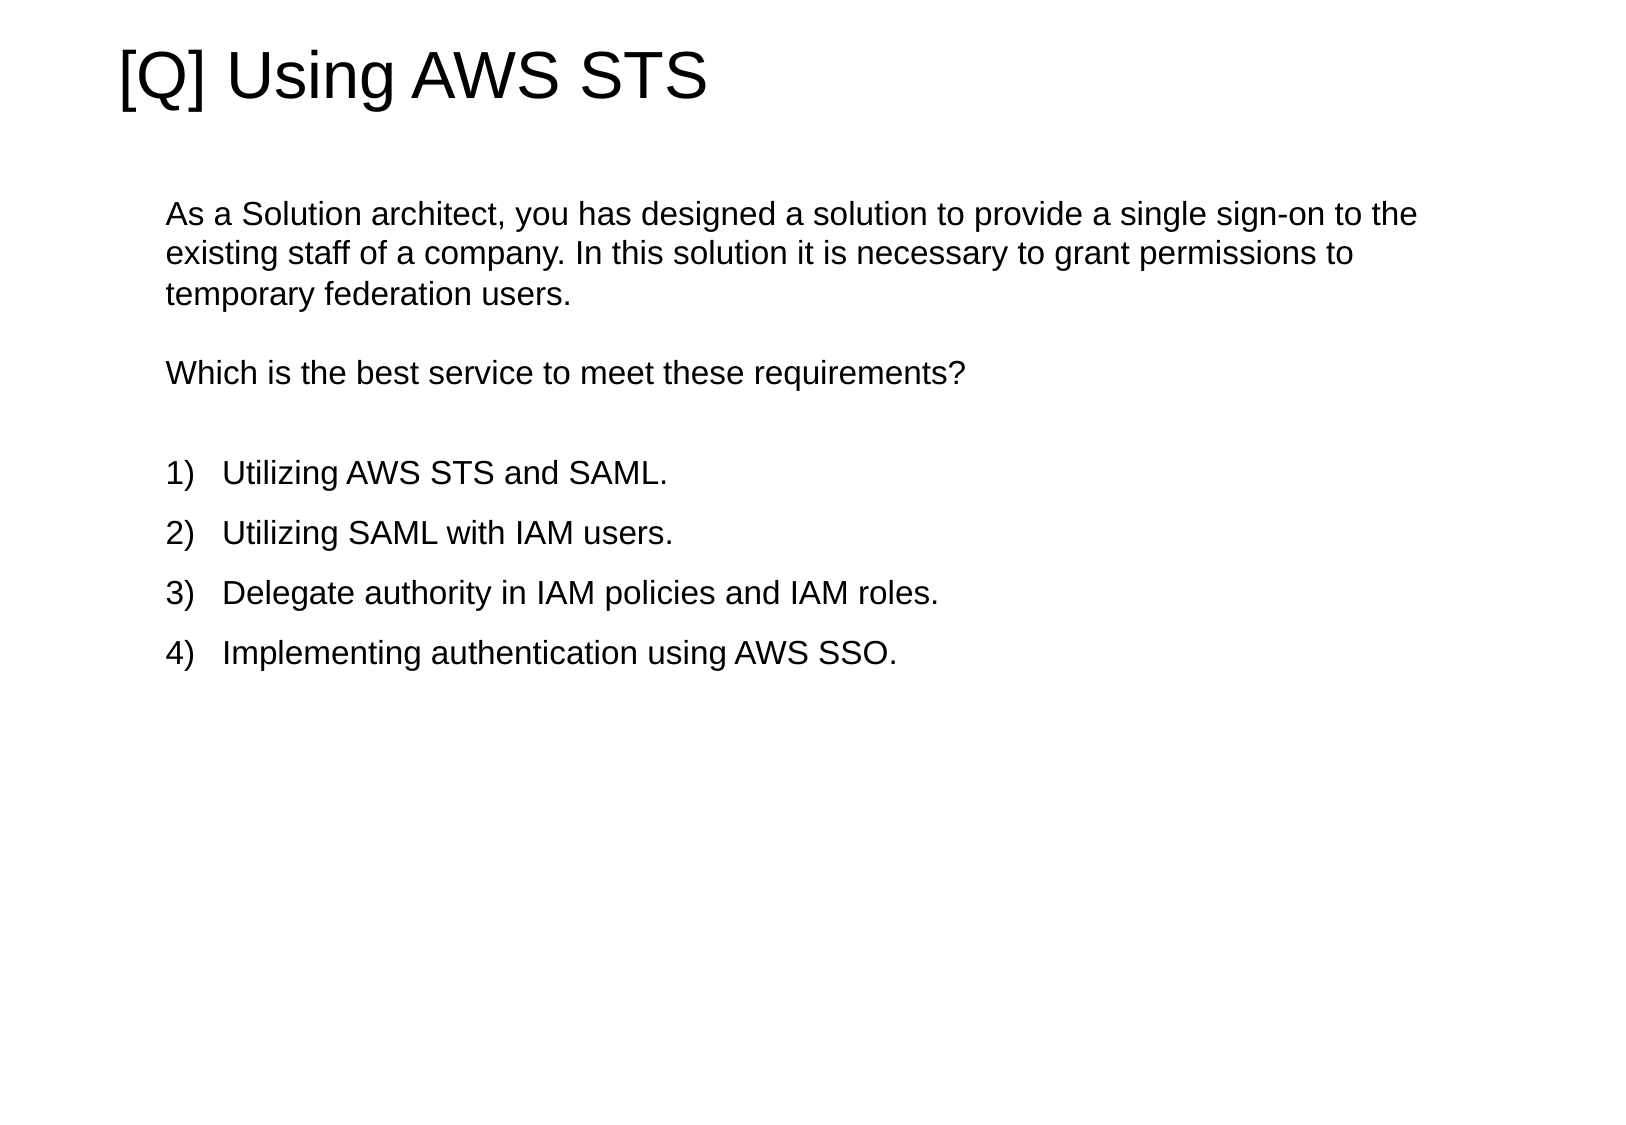

[Q] Using AWS STS
As a Solution architect, you has designed a solution to provide a single sign-on to the existing staff of a company. In this solution it is necessary to grant permissions to temporary federation users.

Which is the best service to meet these requirements?

Utilizing AWS STS and SAML.
Utilizing SAML with IAM users.
Delegate authority in IAM policies and IAM roles.
Implementing authentication using AWS SSO.